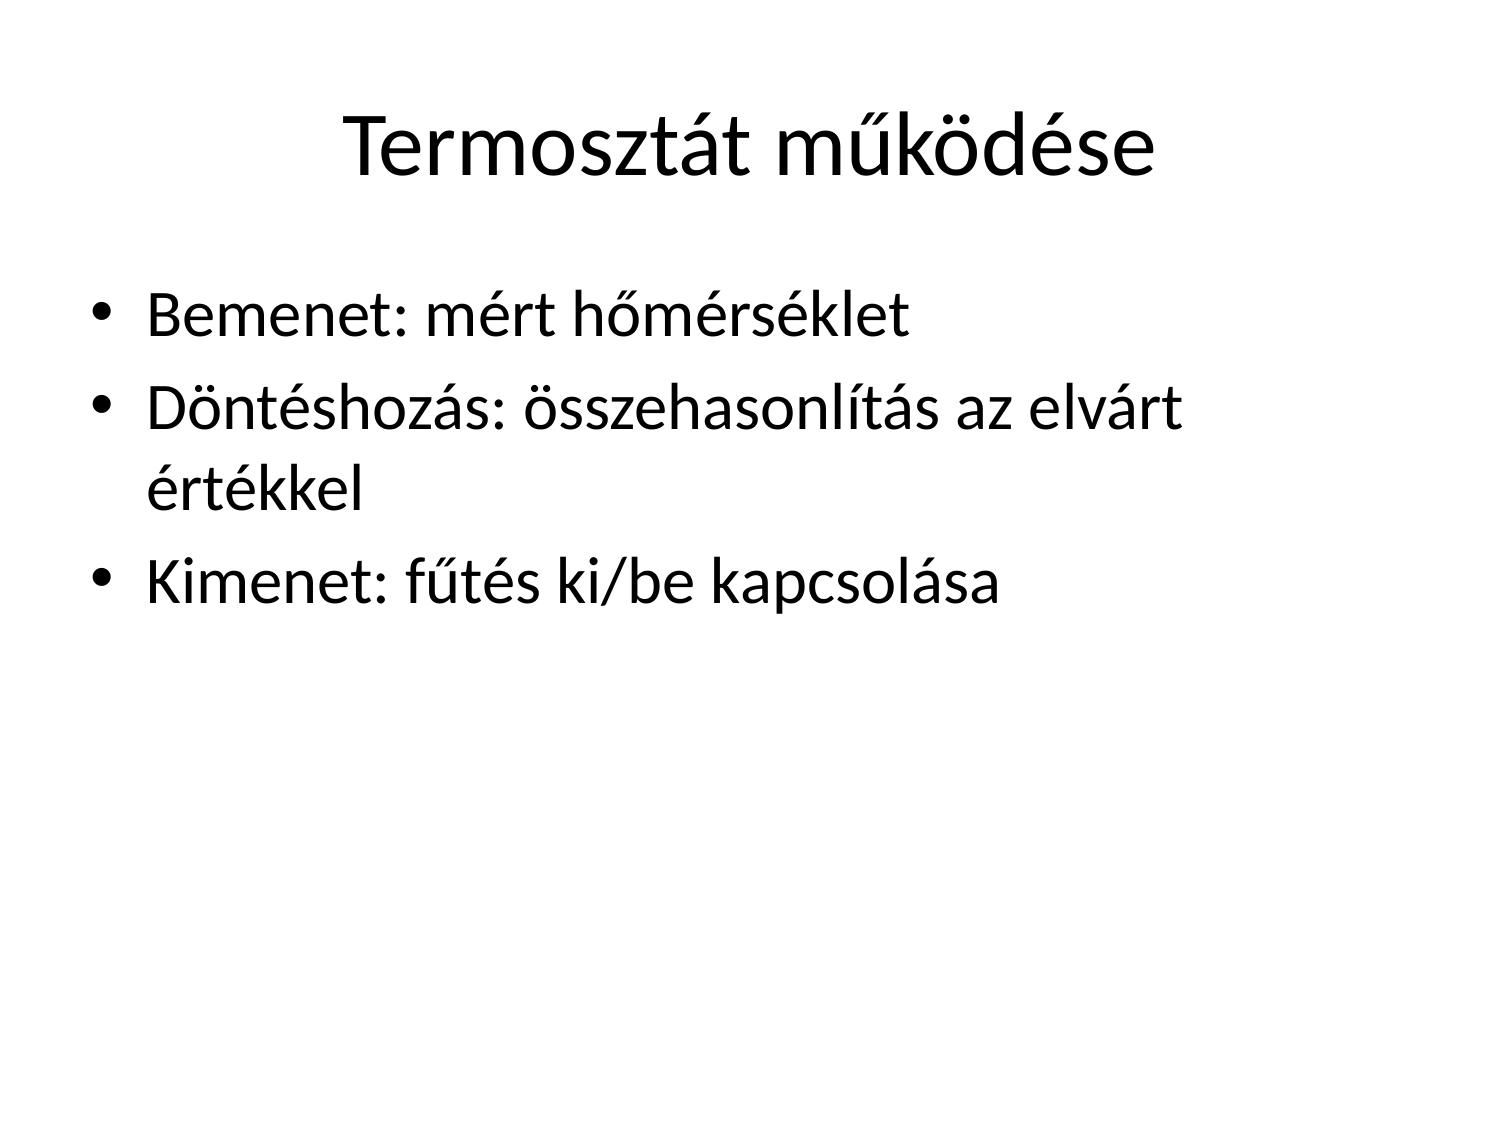

# Termosztát működése
Bemenet: mért hőmérséklet
Döntéshozás: összehasonlítás az elvárt értékkel
Kimenet: fűtés ki/be kapcsolása